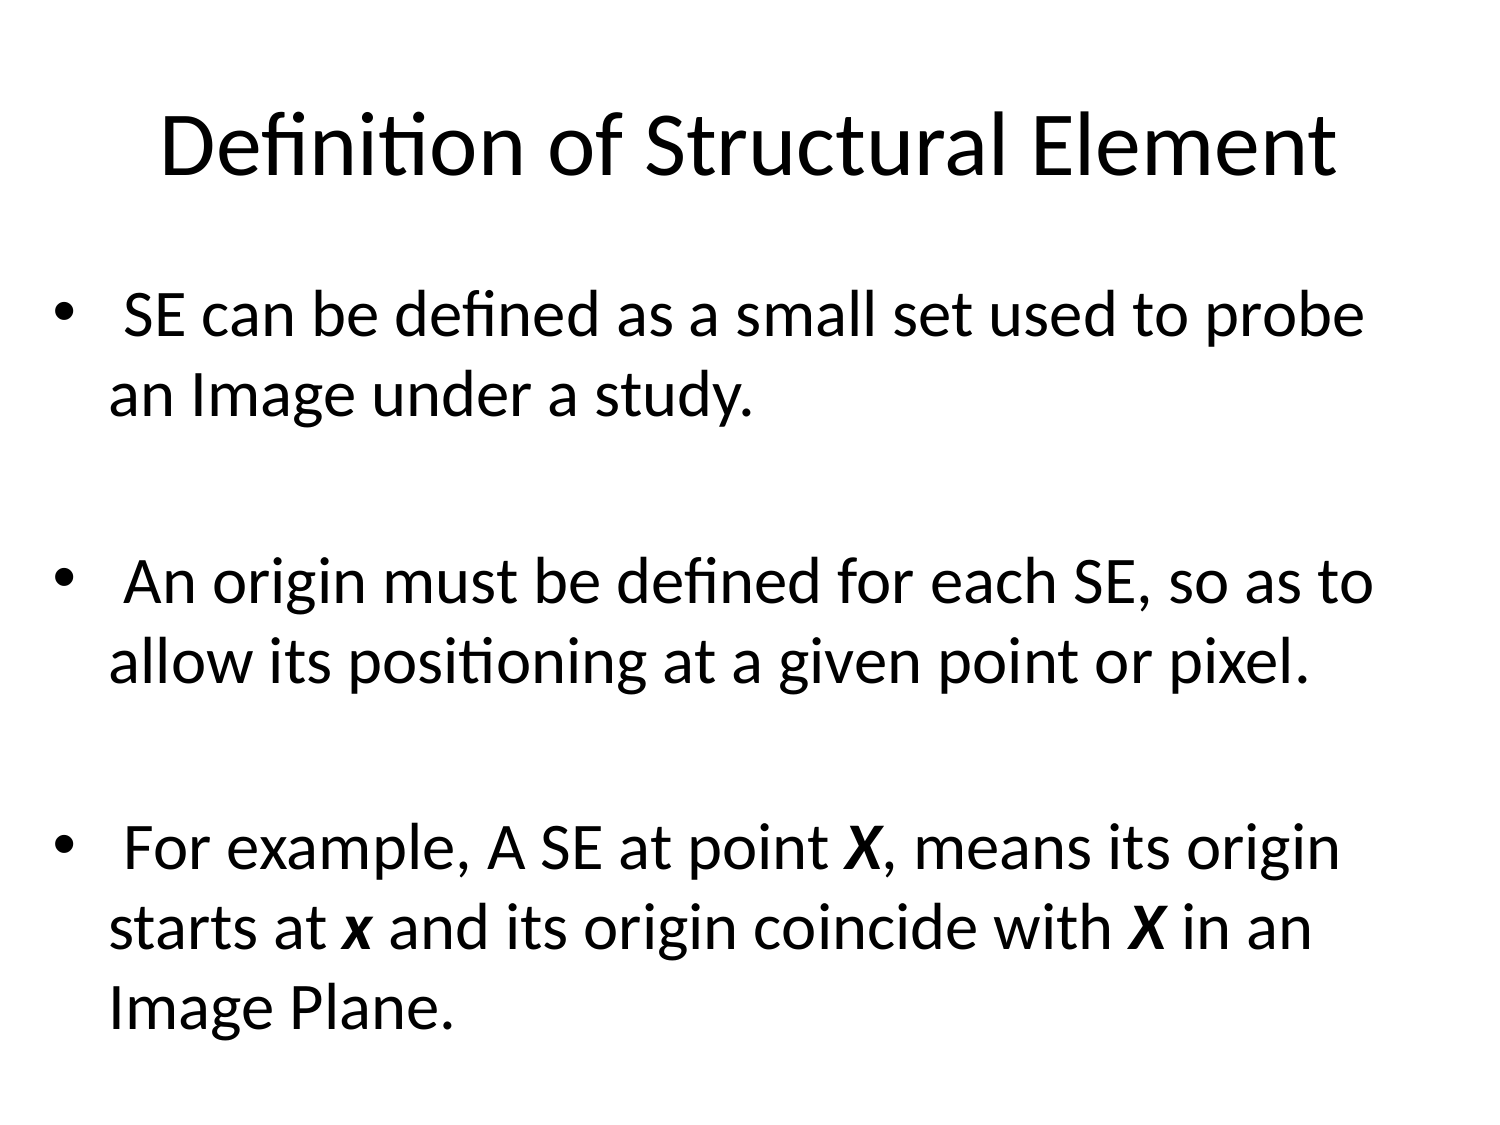

# Definition of Structural Element
 SE can be defined as a small set used to probe an Image under a study.

 An origin must be defined for each SE, so as to allow its positioning at a given point or pixel.

 For example, A SE at point X, means its origin starts at x and its origin coincide with X in an Image Plane.